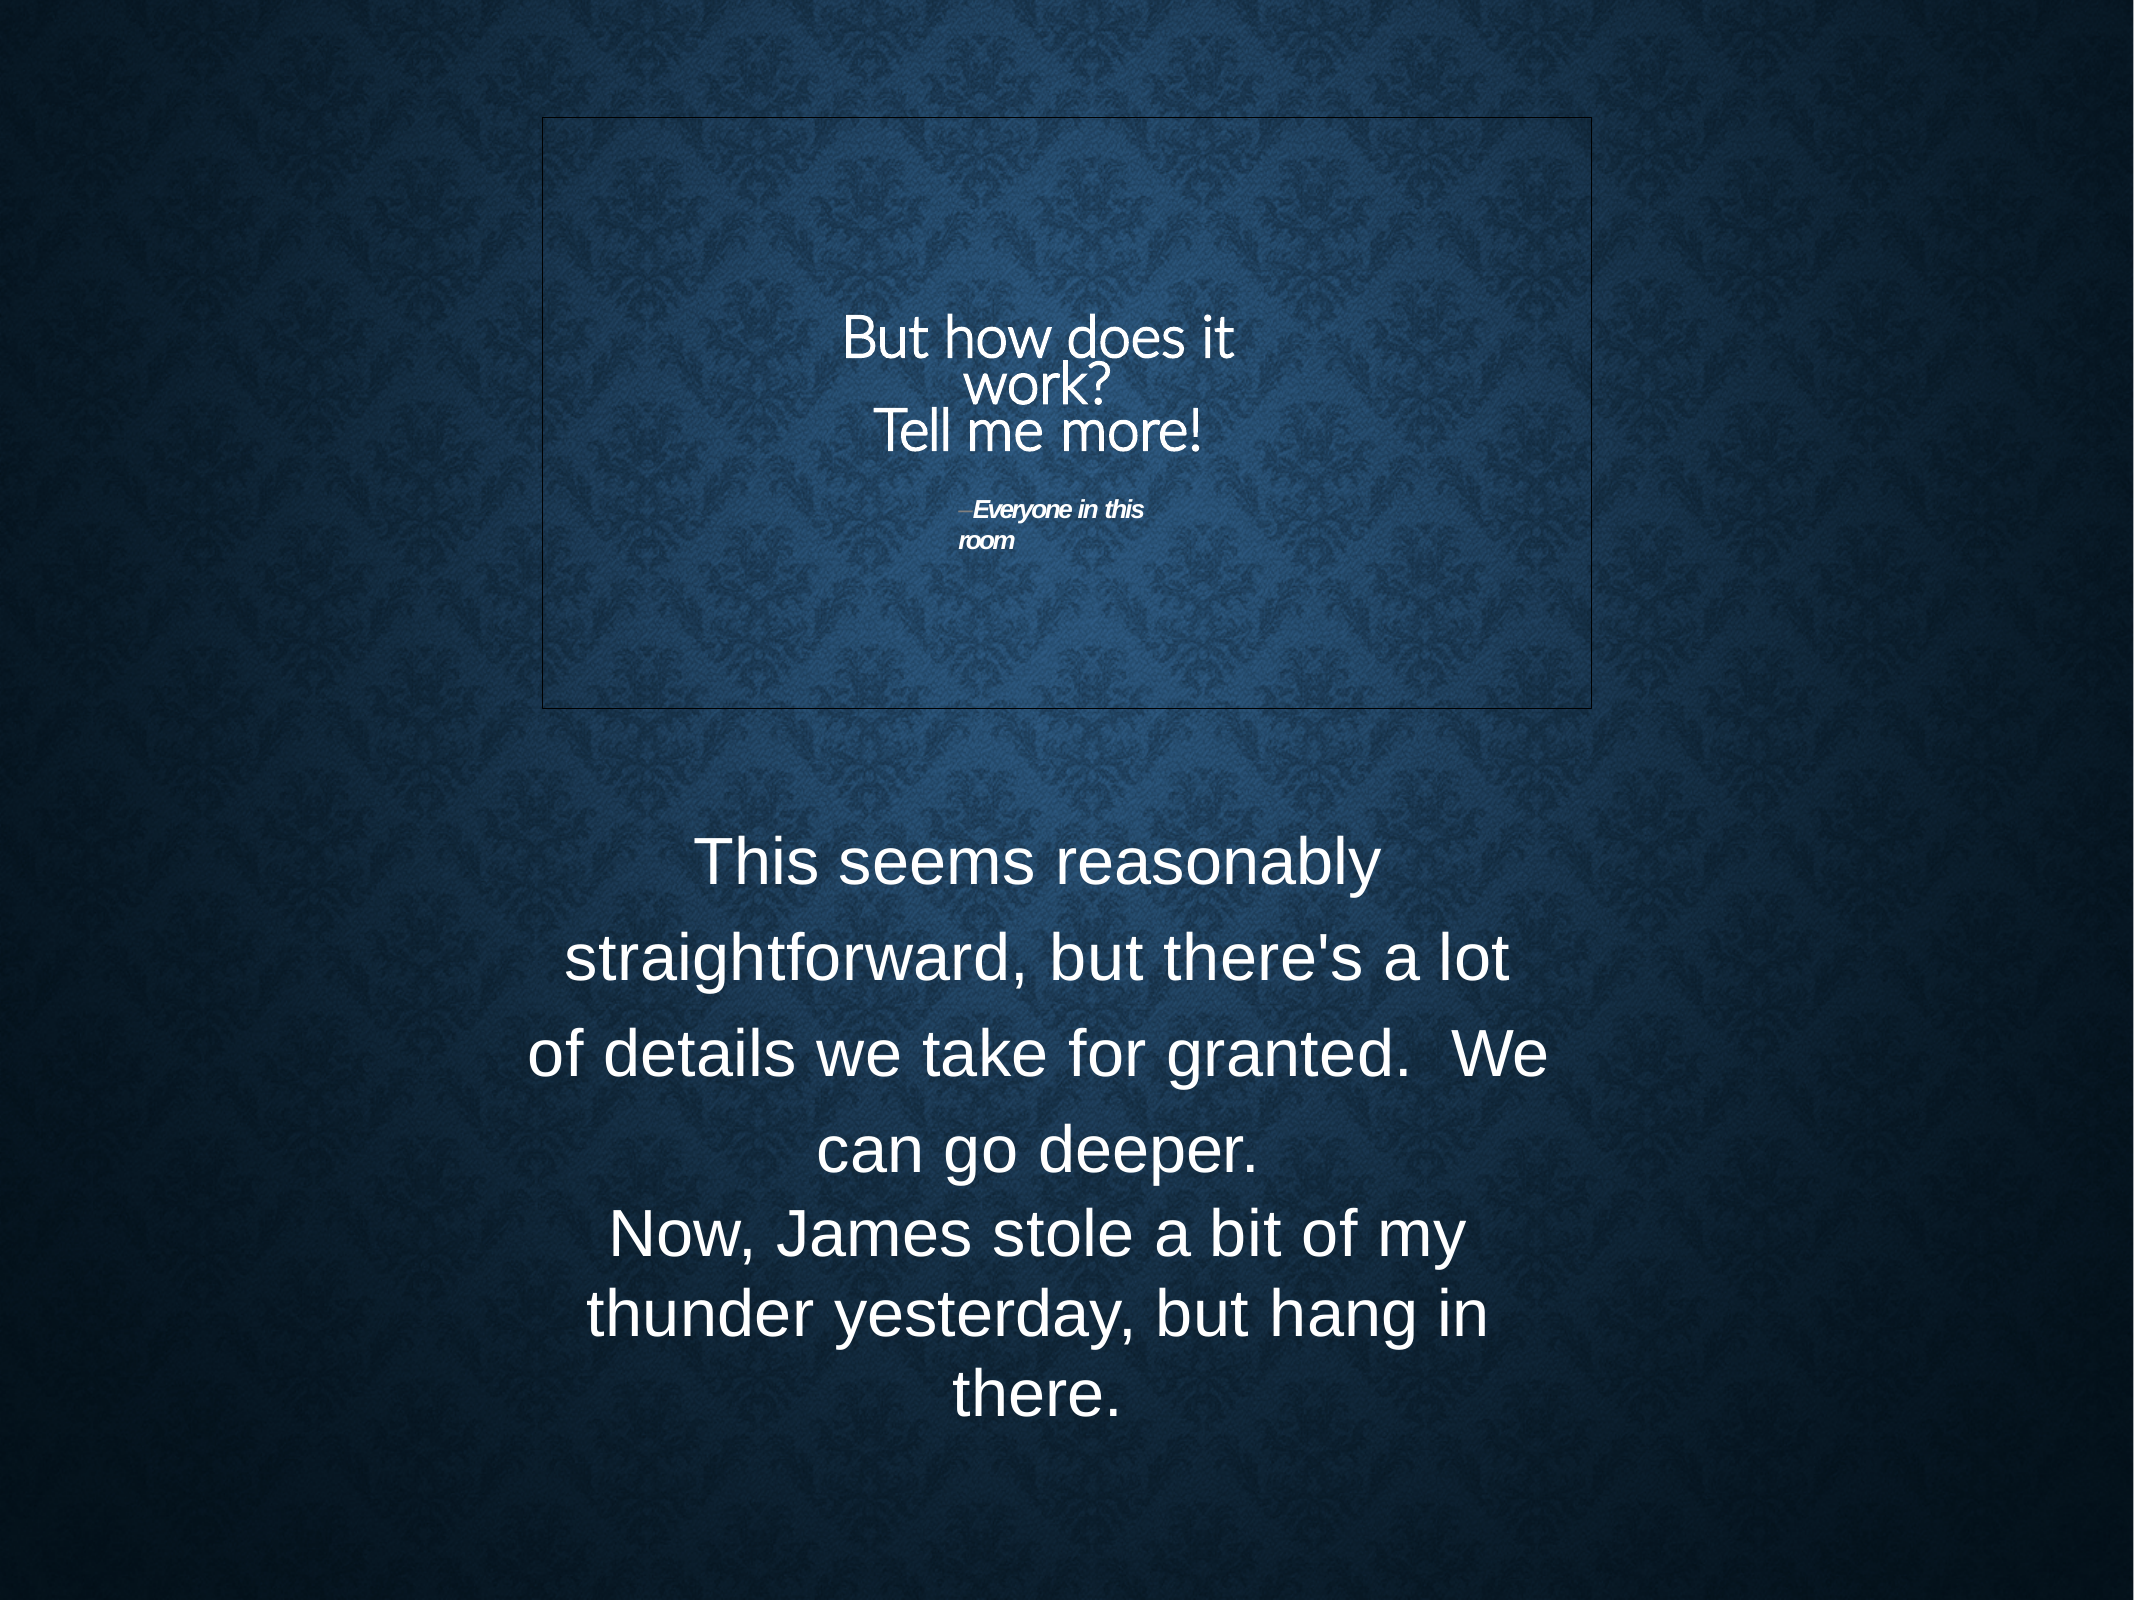

But how does it work?
Tell me more!
–Everyone in this room
This seems reasonably straightforward, but there's a lot of details we take for granted.  We can go deeper.
Now, James stole a bit of my thunder yesterday, but hang in there.